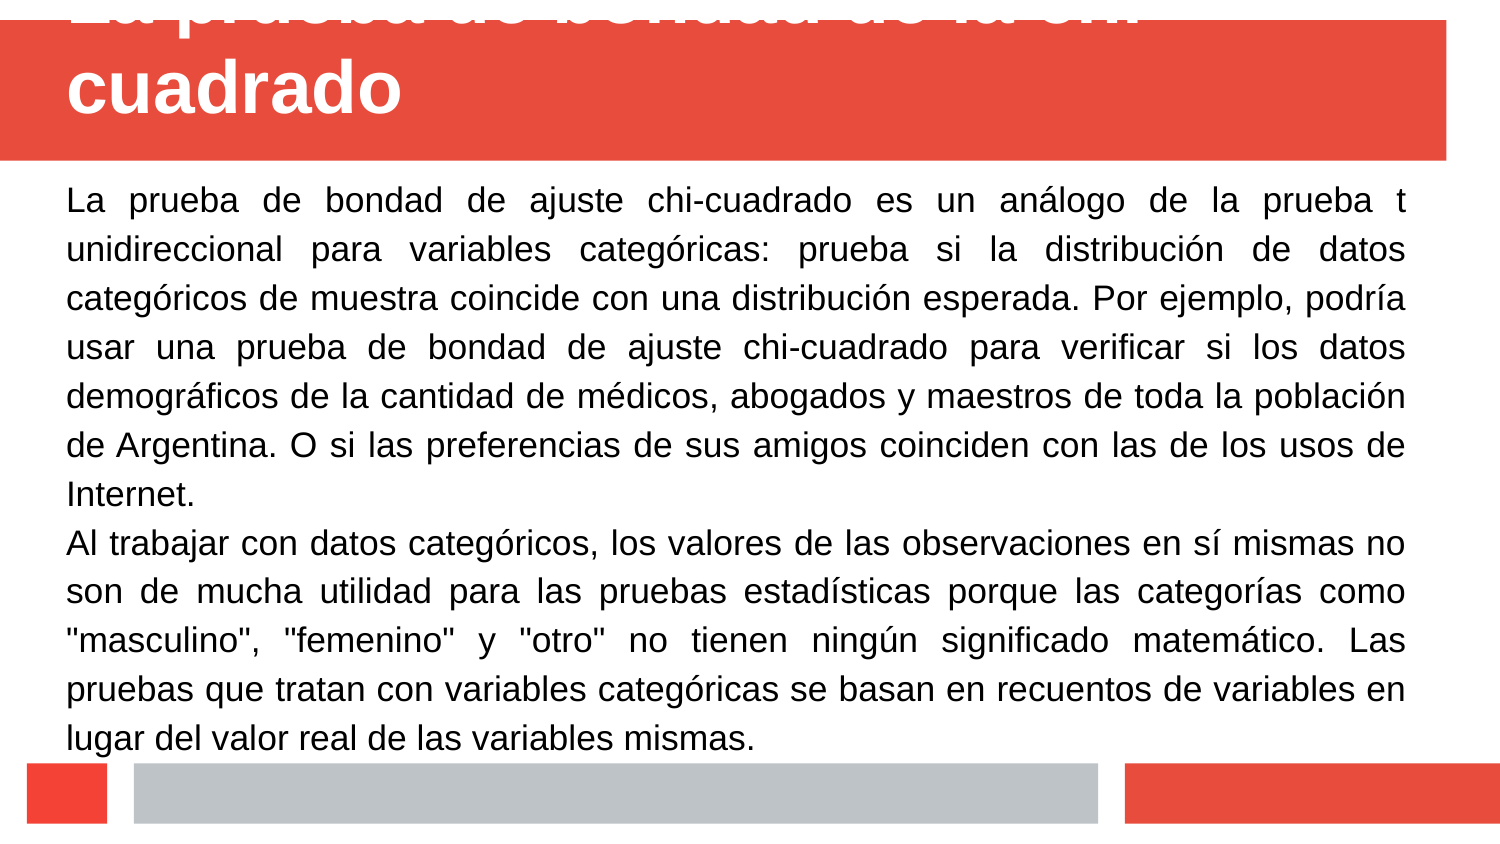

# La prueba de bondad de la chi-cuadrado
La prueba de bondad de ajuste chi-cuadrado es un análogo de la prueba t unidireccional para variables categóricas: prueba si la distribución de datos categóricos de muestra coincide con una distribución esperada. Por ejemplo, podría usar una prueba de bondad de ajuste chi-cuadrado para verificar si los datos demográficos de la cantidad de médicos, abogados y maestros de toda la población de Argentina. O si las preferencias de sus amigos coinciden con las de los usos de Internet.
Al trabajar con datos categóricos, los valores de las observaciones en sí mismas no son de mucha utilidad para las pruebas estadísticas porque las categorías como "masculino", "femenino" y "otro" no tienen ningún significado matemático. Las pruebas que tratan con variables categóricas se basan en recuentos de variables en lugar del valor real de las variables mismas.